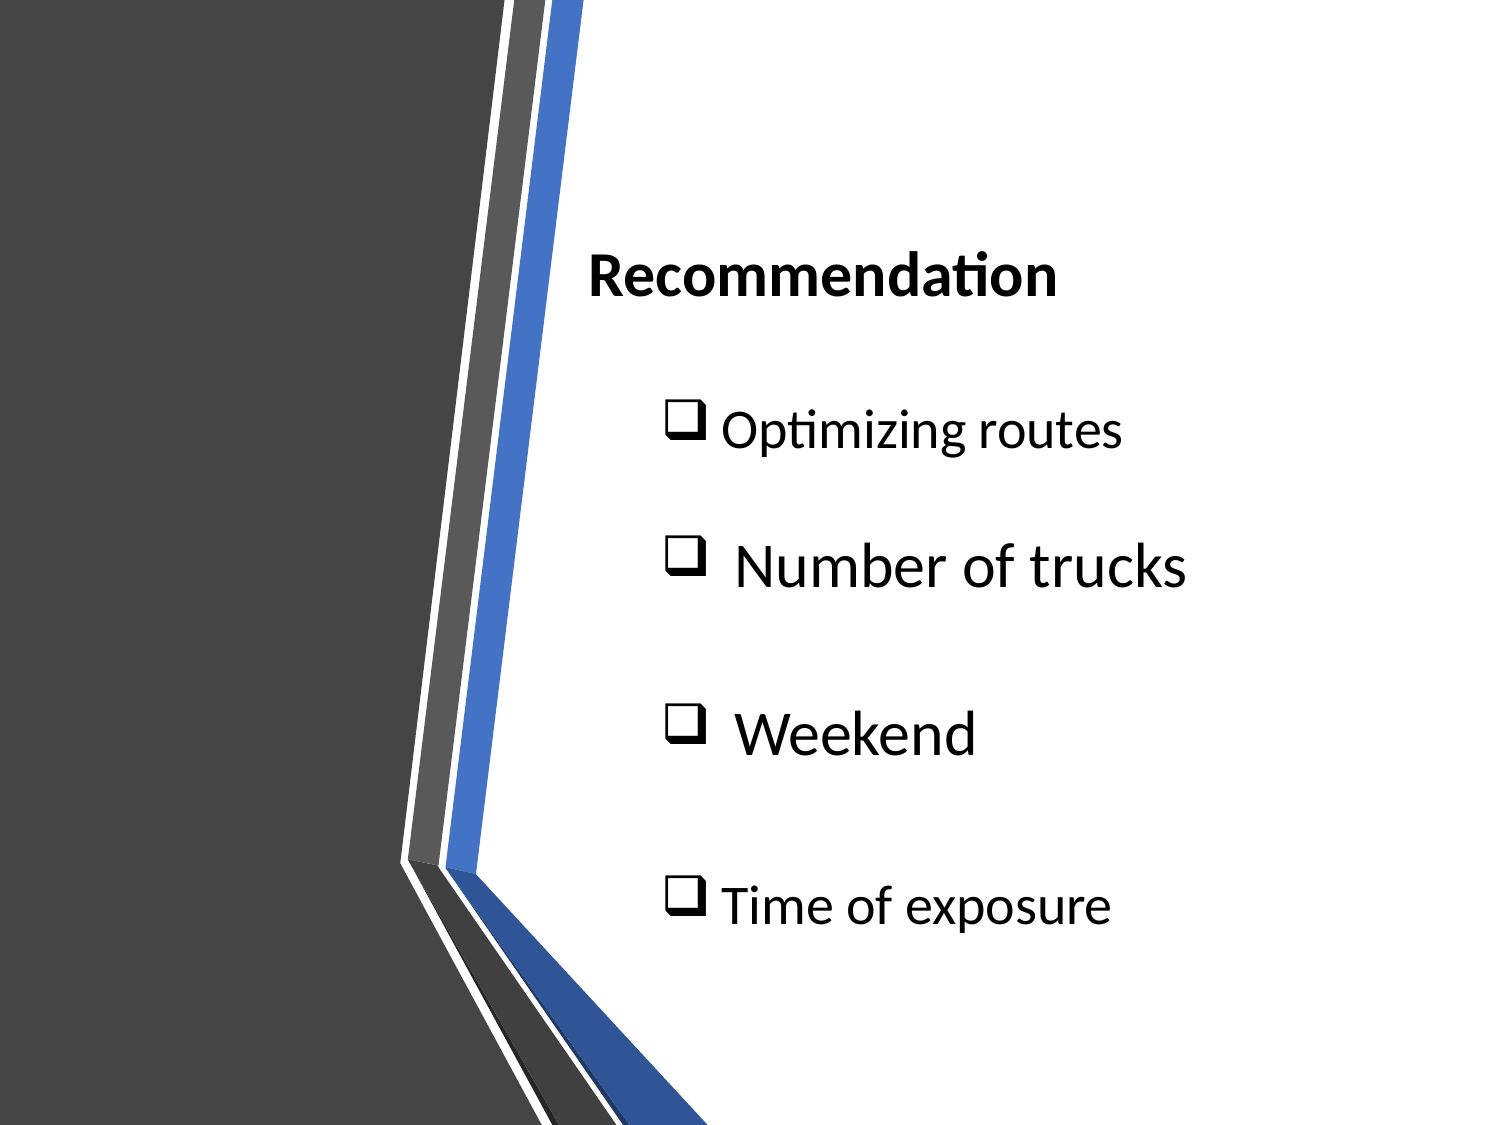

Recommendation

 Optimizing routes

  Number of trucks

  Weekend

 Time of exposure